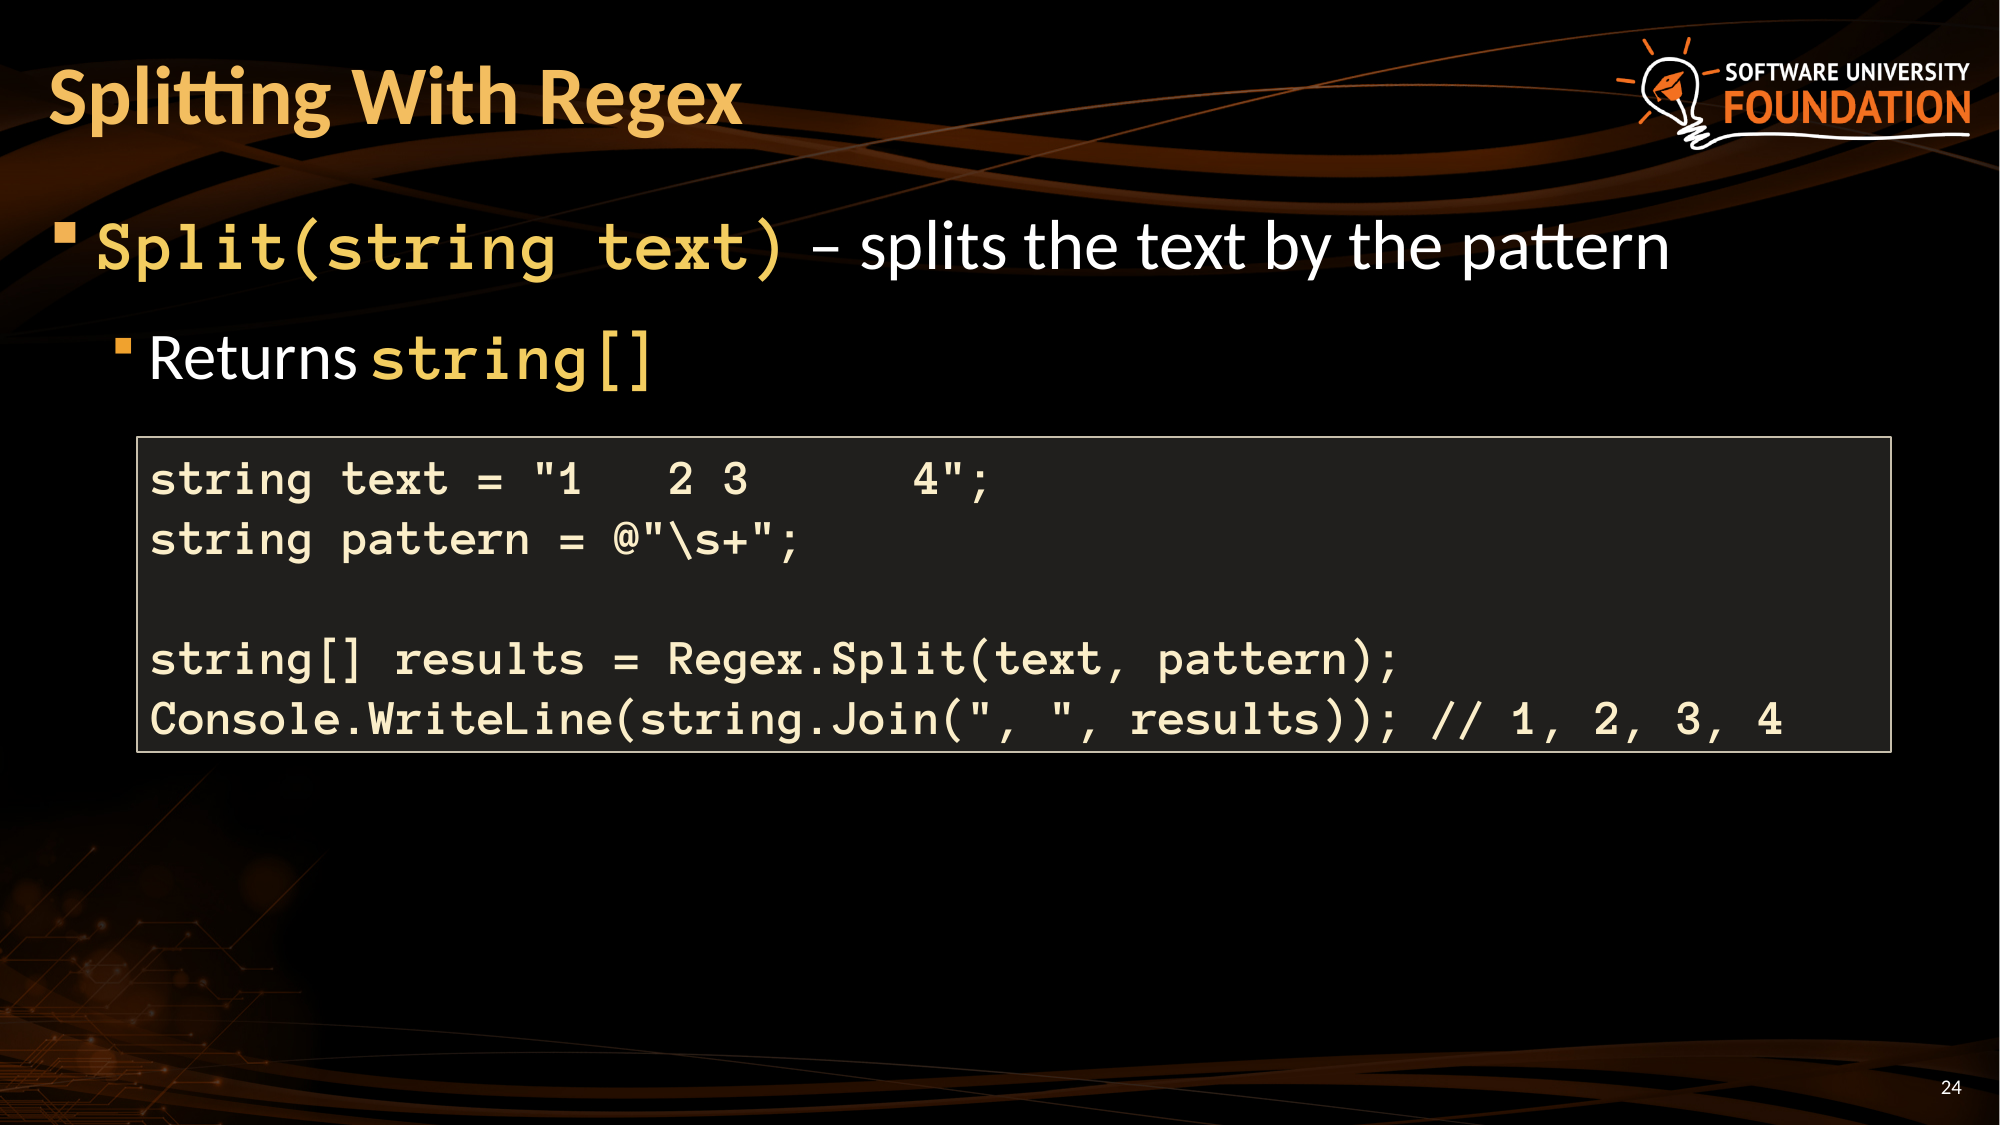

# Splitting With Regex
Split(string text) – splits the text by the pattern
Returns string[]
string text = "1   2 3      4";
string pattern = @"\s+";

string[] results = Regex.Split(text, pattern);
Console.WriteLine(string.Join(", ", results)); // 1, 2, 3, 4
24